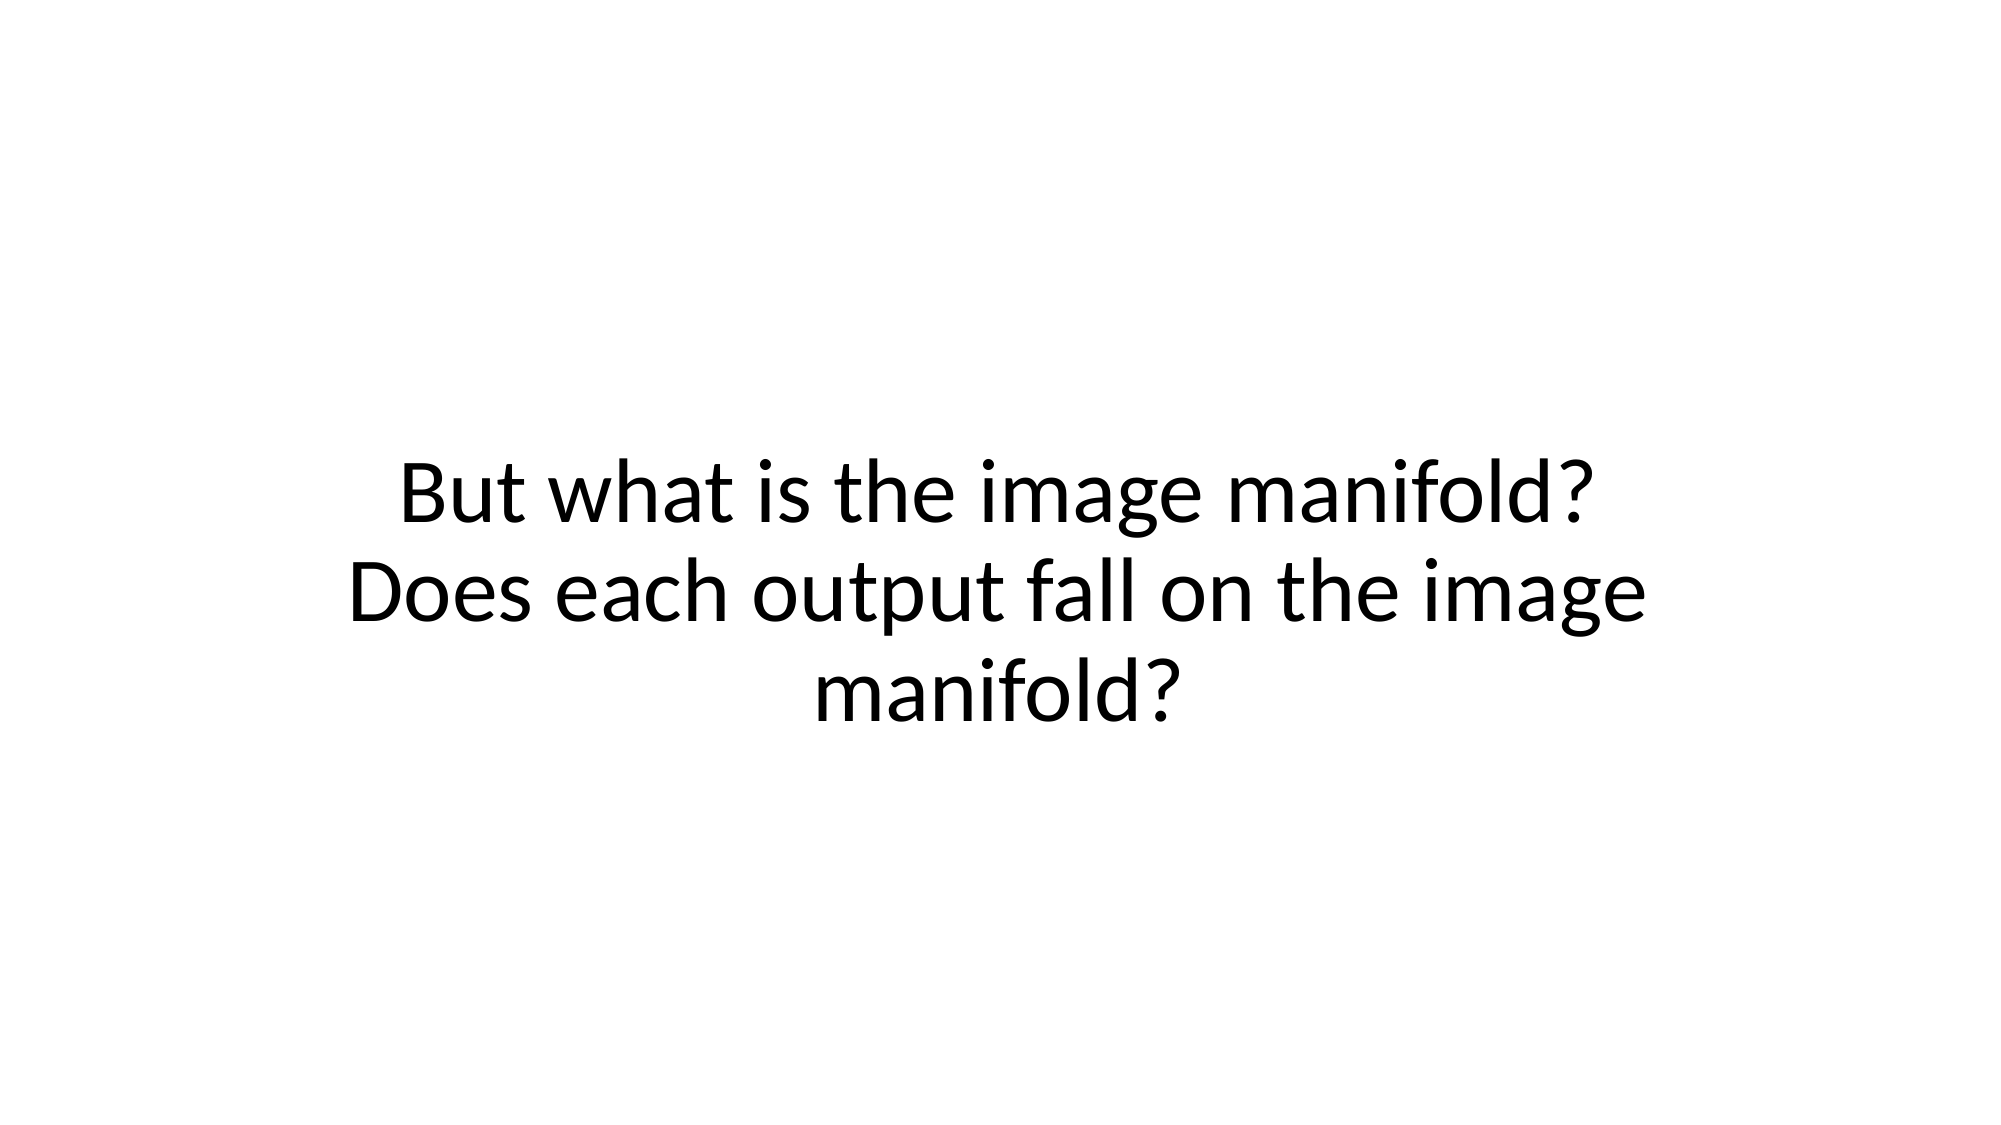

# But what is the image manifold? Does each output fall on the image manifold?